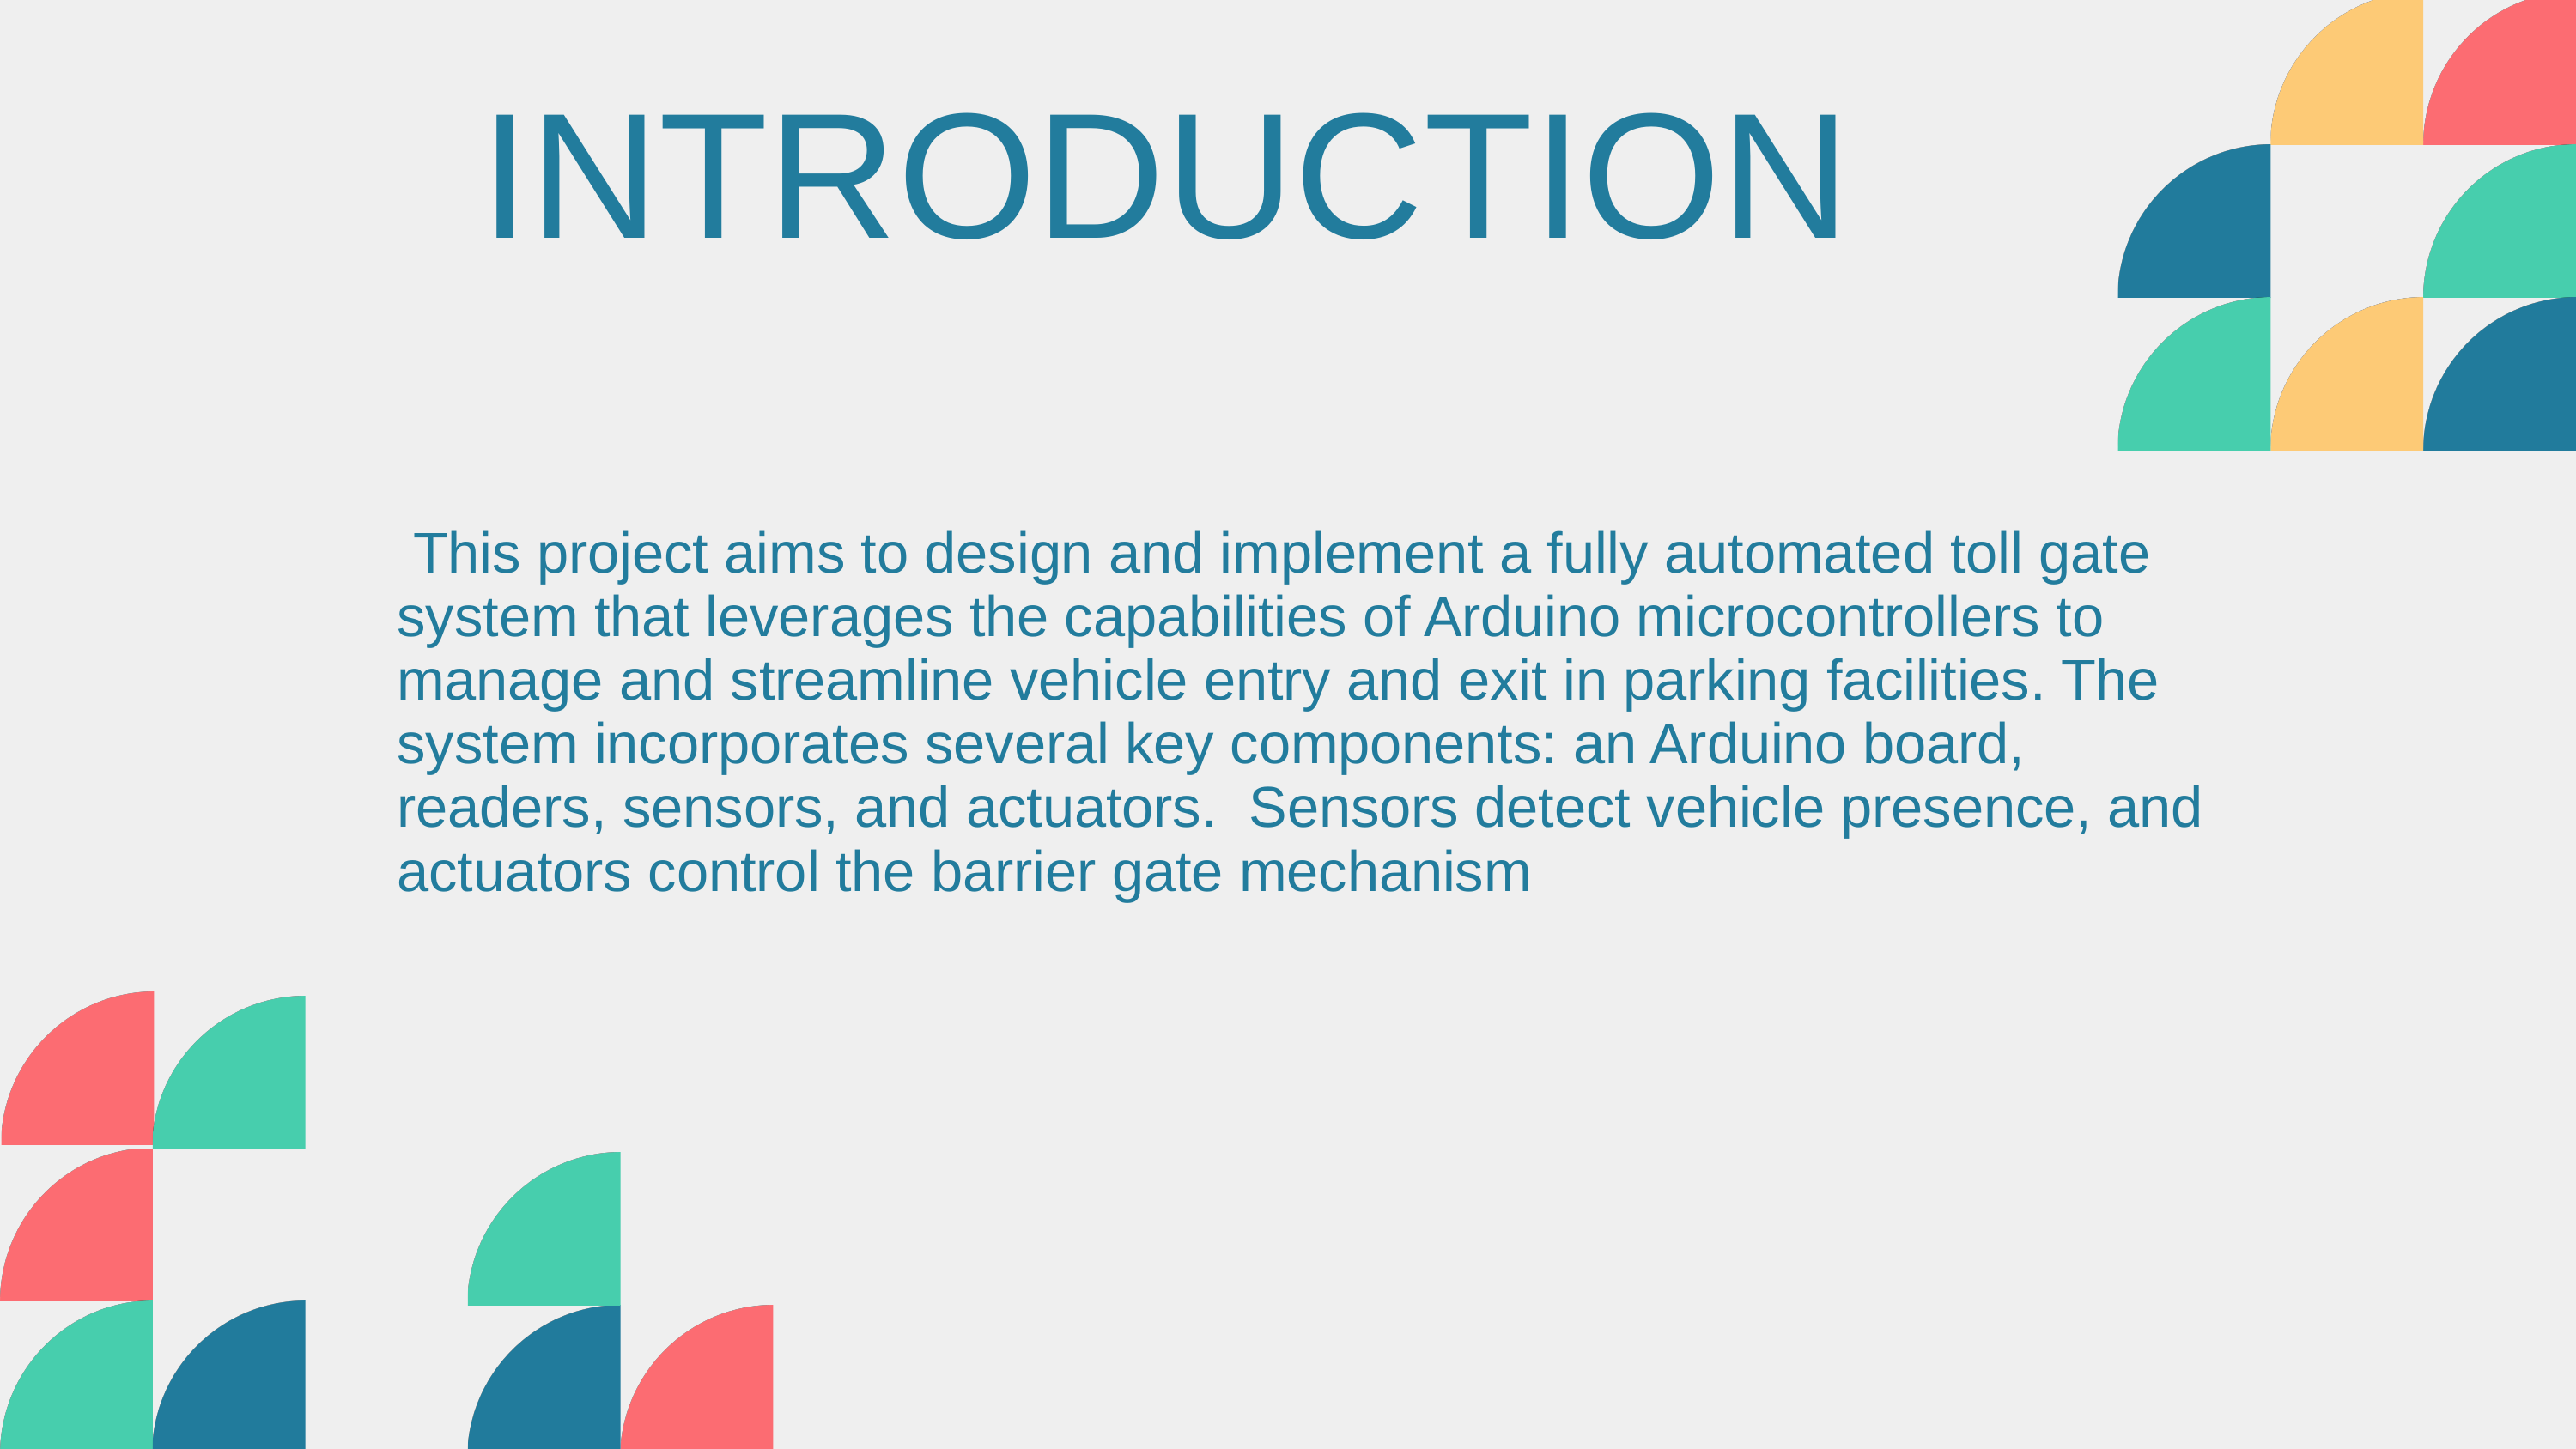

INTRODUCTION

 This project aims to design and implement a fully automated toll gate system that leverages the capabilities of Arduino microcontrollers to manage and streamline vehicle entry and exit in parking facilities. The system incorporates several key components: an Arduino board, readers, sensors, and actuators.  Sensors detect vehicle presence, and actuators control the barrier gate mechanism